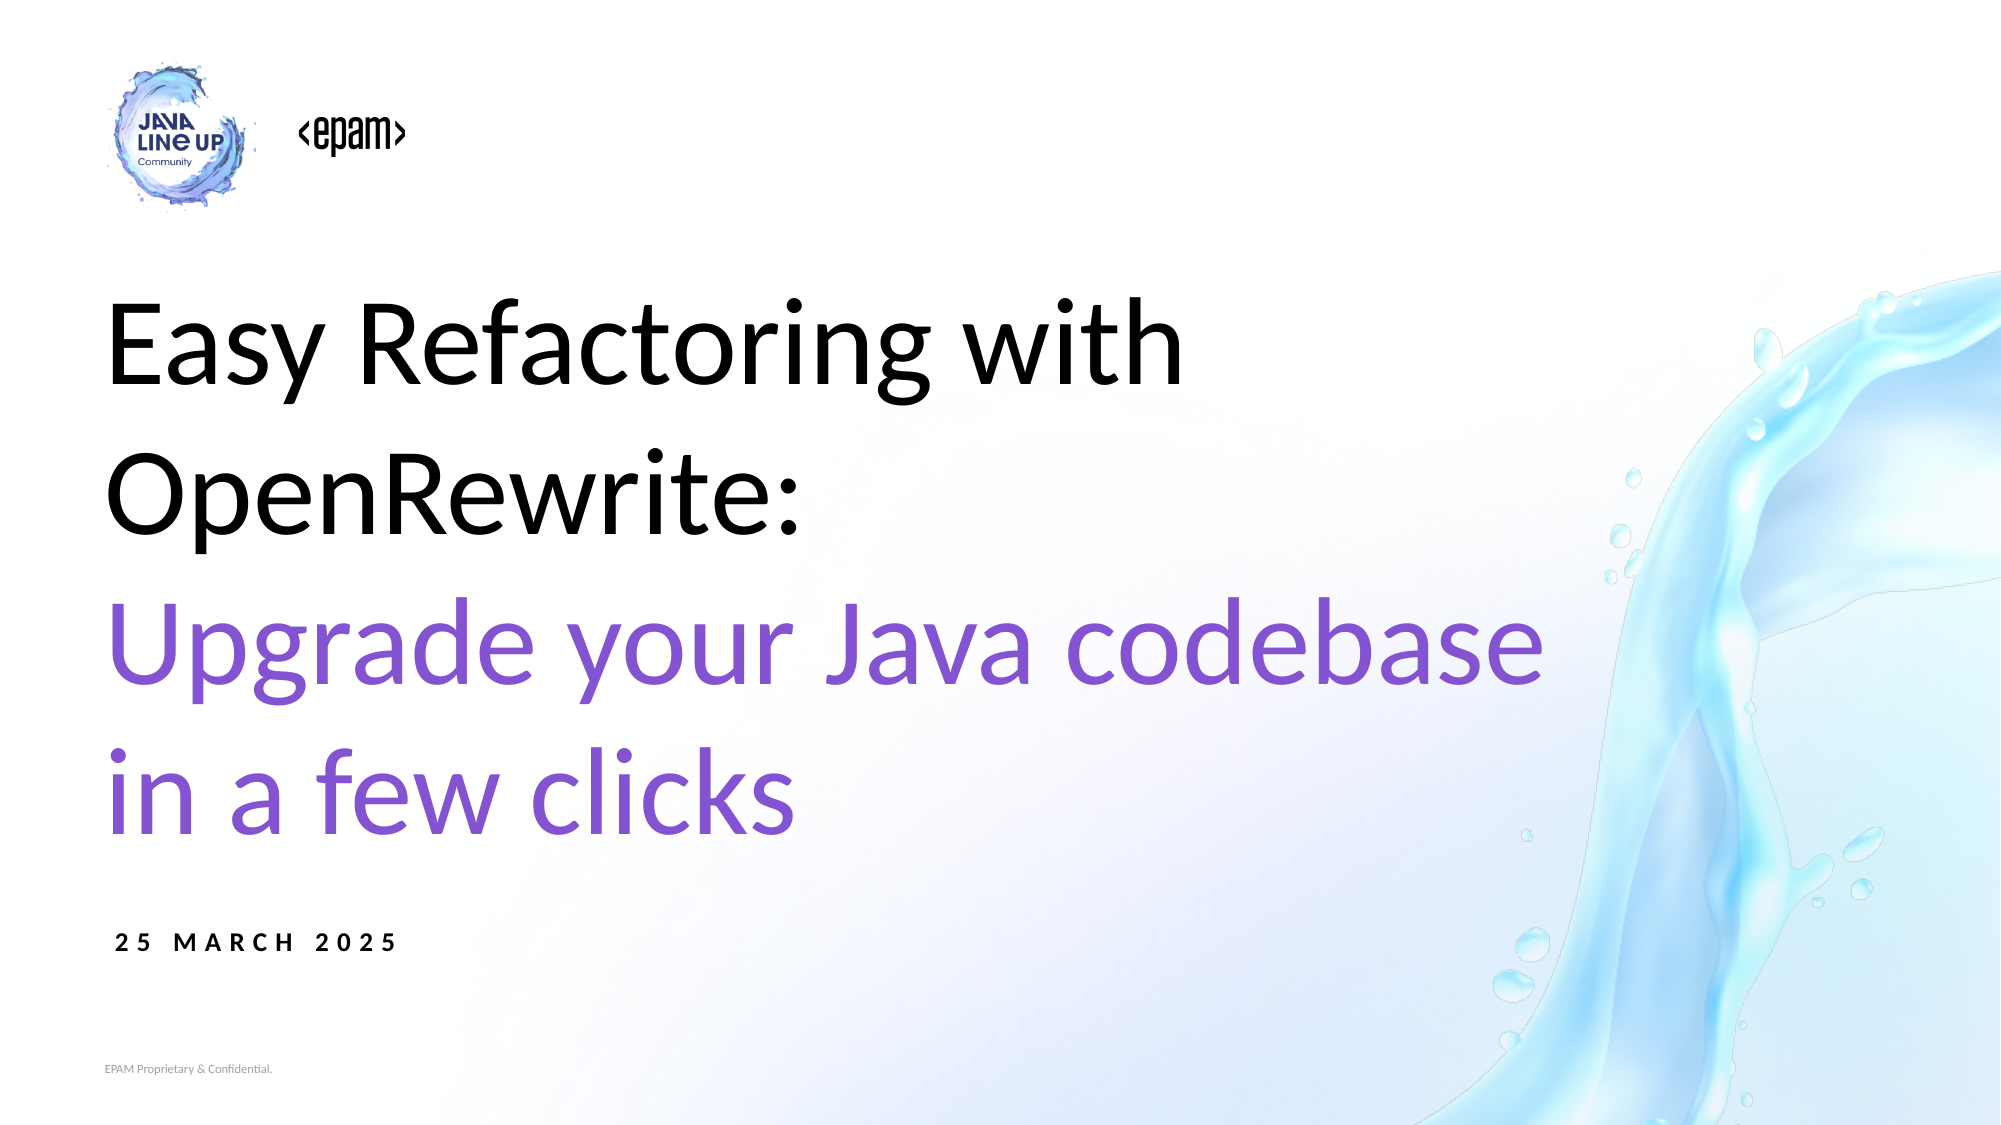

Easy Refactoring with OpenRewrite:
Upgrade your Java codebase in a few clicks
25 MARCH 2025
EPAM Proprietary & Confidential.